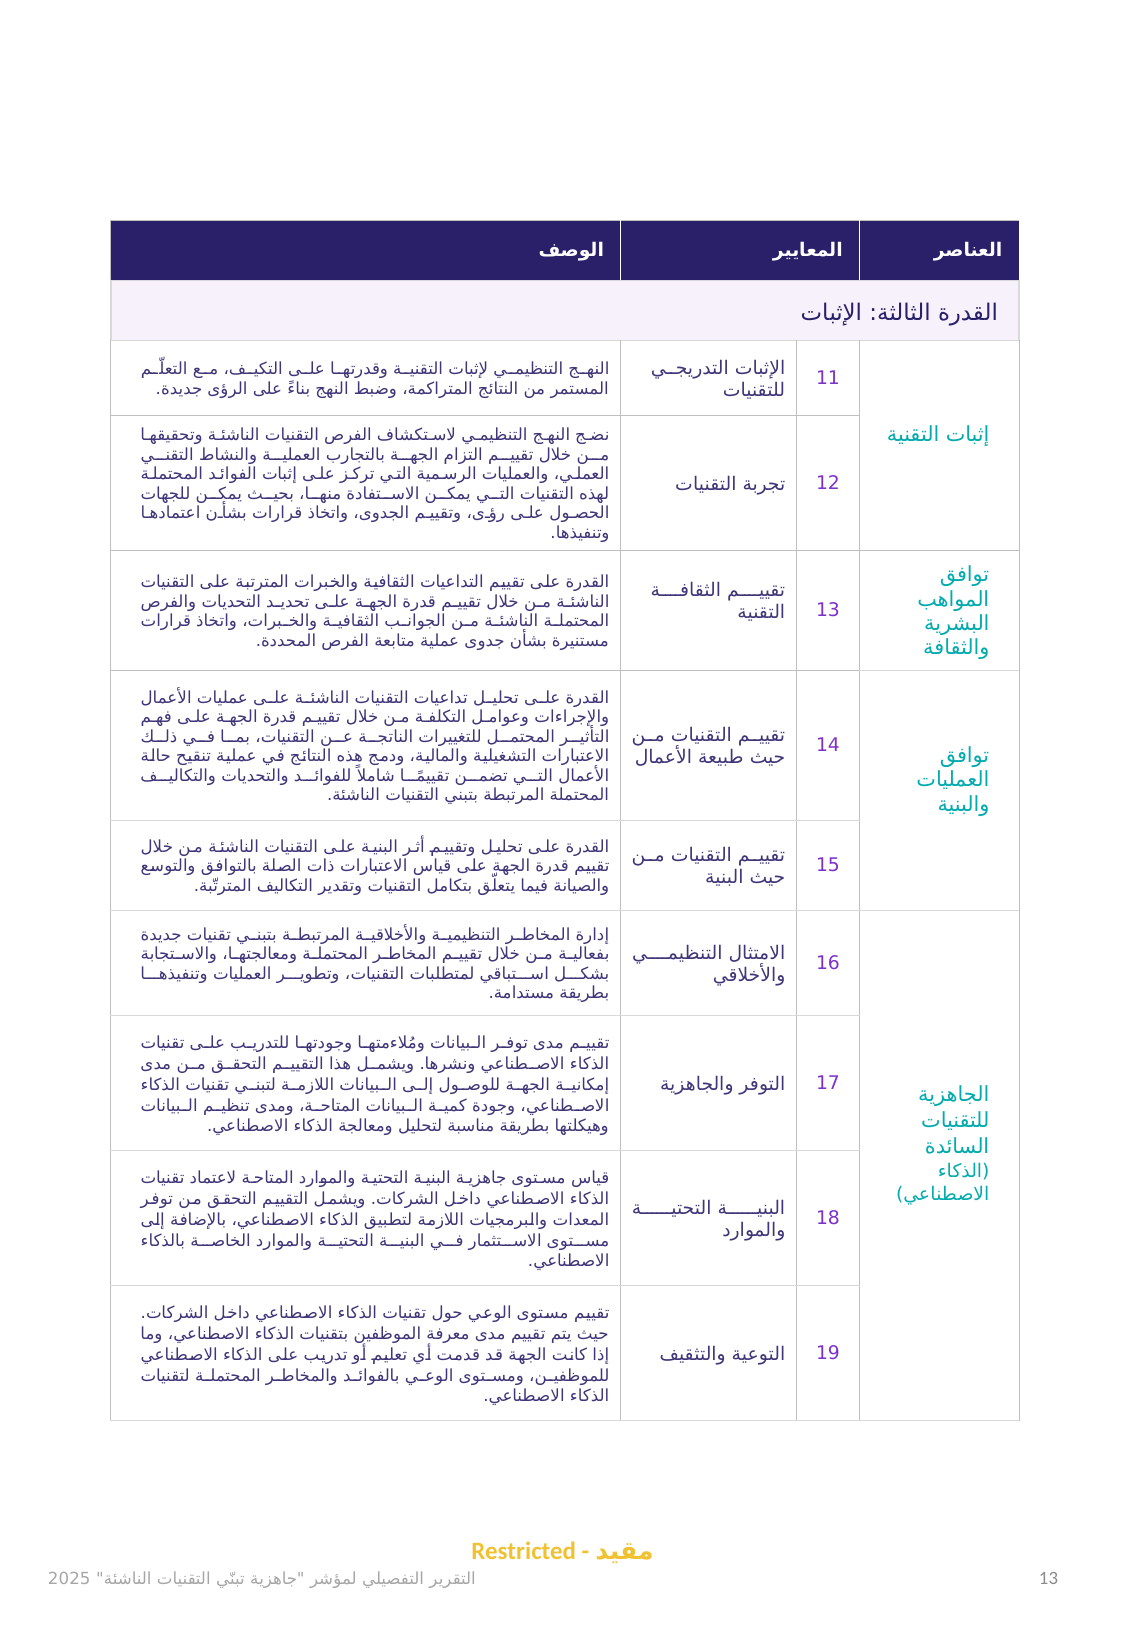

| الوصف | المعايير |  | العناصر |
| --- | --- | --- | --- |
| القدرة الثالثة: الإثبات |  |  |  |
| النهج التنظيمي لإثبات التقنية وقدرتها على التكيف، مع التعلّم المستمر من النتائج المتراكمة، وضبط النهج بناءً على الرؤى جديدة. | الإثبات التدريجي للتقنيات | 11 | إثبات التقنية |
| نضج النهج التنظيمي لاستكشاف الفرص التقنيات الناشئة وتحقيقها من خلال تقييم التزام الجهة بالتجارب العملية والنشاط التقني العملي، والعمليات الرسمية التي تركز على إثبات الفوائد المحتملة لهذه التقنيات التي يمكن الاستفادة منها، بحيث يمكن للجهات الحصول على رؤى، وتقييم الجدوى، واتخاذ قرارات بشأن اعتمادها وتنفيذها. | تجربة التقنيات | 12 |  |
| القدرة على تقييم التداعيات الثقافية والخبرات المترتبة على التقنيات الناشئة من خلال تقييم قدرة الجهة على تحديد التحديات والفرص المحتملة الناشئة من الجوانب الثقافية والخبرات، واتخاذ قرارات مستنيرة بشأن جدوى عملية متابعة الفرص المحددة. | تقييم الثقافة التقنية | 13 | توافق المواهب البشرية والثقافة |
| القدرة على تحليل تداعيات التقنيات الناشئة على عمليات الأعمال والإجراءات وعوامل التكلفة من خلال تقييم قدرة الجهة على فهم التأثير المحتمل للتغييرات الناتجة عن التقنيات، بما في ذلك الاعتبارات التشغيلية والمالية، ودمج هذه النتائج في عملية تنقيح حالة الأعمال التي تضمن تقييمًا شاملاً للفوائد والتحديات والتكاليف المحتملة المرتبطة بتبني التقنيات الناشئة. | تقييم التقنيات من حيث طبيعة الأعمال | 14 | توافق العمليات والبنية |
| القدرة على تحليل وتقييم أثر البنية على التقنيات الناشئة من خلال تقييم قدرة الجهة على قياس الاعتبارات ذات الصلة بالتوافق والتوسع والصيانة فيما يتعلّق بتكامل التقنيات وتقدير التكاليف المترتّبة. | تقييم التقنيات من حيث البنية | 15 |  |
| إدارة المخاطر التنظيمية والأخلاقية المرتبطة بتبني تقنيات جديدة بفعالية من خلال تقييم المخاطر المحتملة ومعالجتها، والاستجابة بشكل استباقي لمتطلبات التقنيات، وتطوير العمليات وتنفيذها بطريقة مستدامة. | الامتثال التنظيمي والأخلاقي | 16 | الجاهزية للتقنيات السائدة (الذكاء الاصطناعي) |
| تقييم مدى توفر البيانات ومُلاءمتها وجودتها للتدريب على تقنيات الذكاء الاصطناعي ونشرها. ويشمل هذا التقييم التحقق من مدى إمكانية الجهة للوصول إلى البيانات اللازمة لتبني تقنيات الذكاء الاصطناعي، وجودة كمية البيانات المتاحة، ومدى تنظيم البيانات وهيكلتها بطريقة مناسبة لتحليل ومعالجة الذكاء الاصطناعي. | التوفر والجاهزية | 17 |  |
| قياس مستوى جاهزية البنية التحتية والموارد المتاحة لاعتماد تقنيات الذكاء الاصطناعي داخل الشركات. ويشمل التقييم التحقق من توفر المعدات والبرمجيات اللازمة لتطبيق الذكاء الاصطناعي، بالإضافة إلى مستوى الاستثمار في البنية التحتية والموارد الخاصة بالذكاء الاصطناعي. | البنية التحتية والموارد | 18 |  |
| تقييم مستوى الوعي حول تقنيات الذكاء الاصطناعي داخل الشركات. حيث يتم تقييم مدى معرفة الموظفين بتقنيات الذكاء الاصطناعي، وما إذا كانت الجهة قد قدمت أي تعليم أو تدريب على الذكاء الاصطناعي للموظفين، ومستوى الوعي بالفوائد والمخاطر المحتملة لتقنيات الذكاء الاصطناعي. | التوعية والتثقيف | 19 |  |
Restricted - مقيد